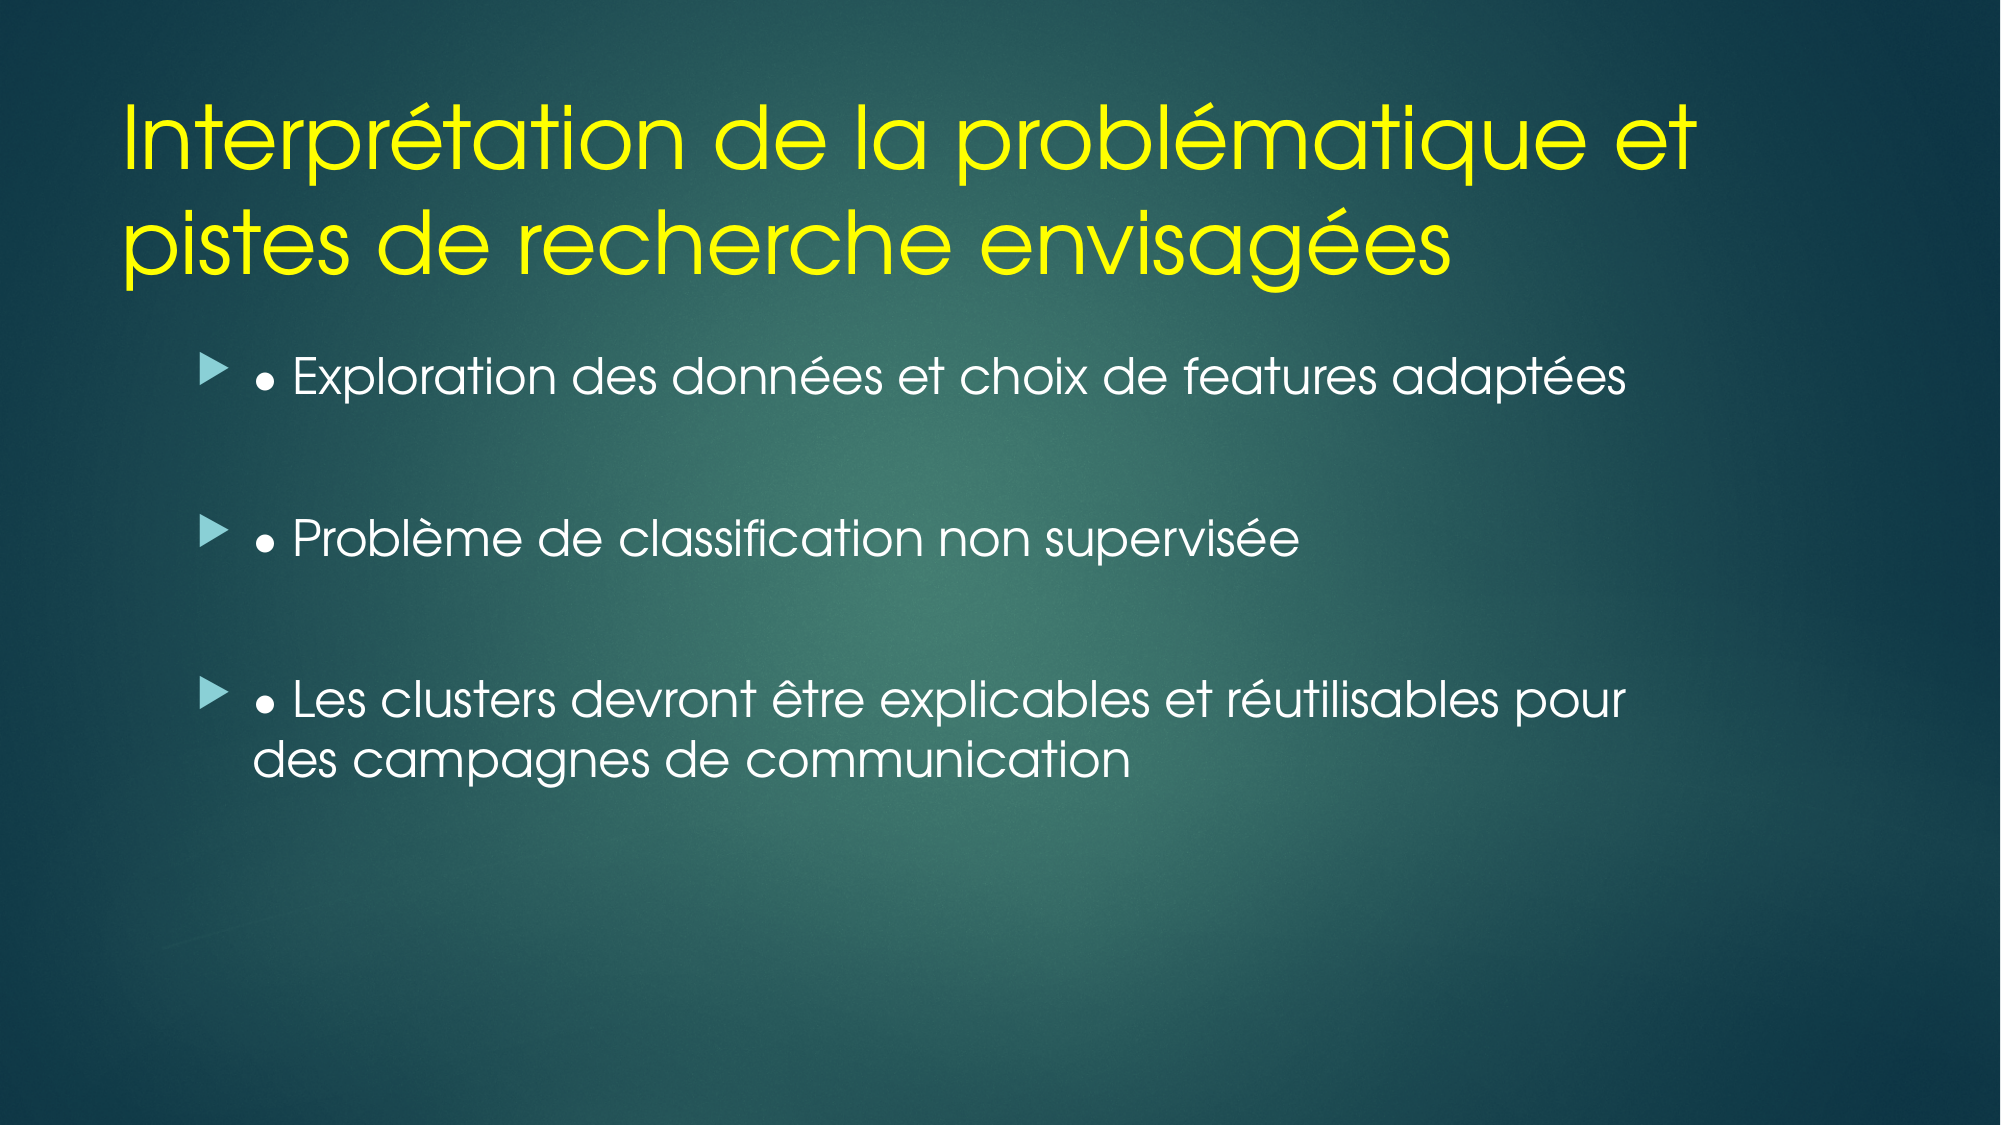

# Interprétation de la problématique et pistes de recherche envisagées
• Exploration des données et choix de features adaptées

• Problème de classification non supervisée

• Les clusters devront être explicables et réutilisables pour des campagnes de communication